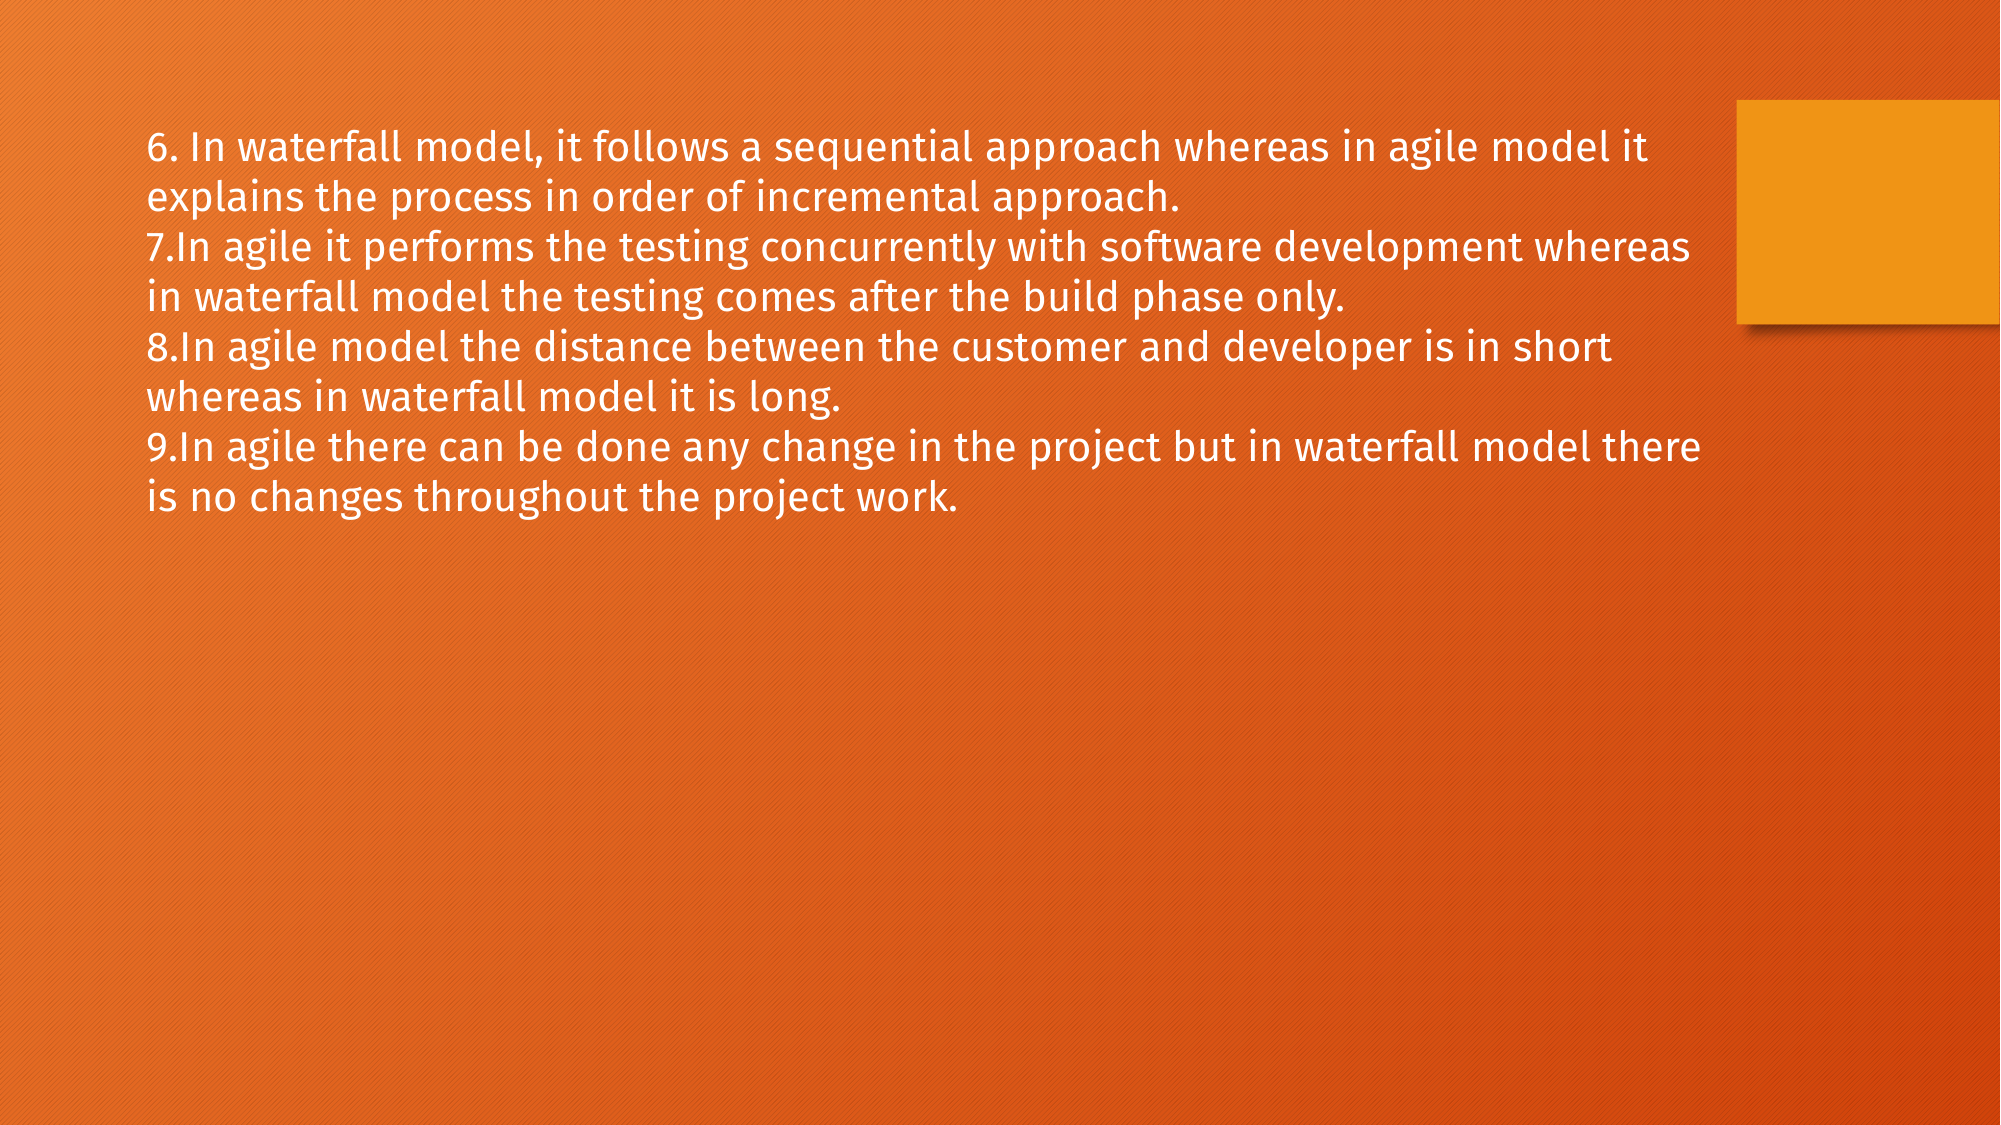

6. In waterfall model, it follows a sequential approach whereas in agile model it explains the process in order of incremental approach.
7.In agile it performs the testing concurrently with software development whereas in waterfall model the testing comes after the build phase only.
8.In agile model the distance between the customer and developer is in short whereas in waterfall model it is long.
9.In agile there can be done any change in the project but in waterfall model there is no changes throughout the project work.